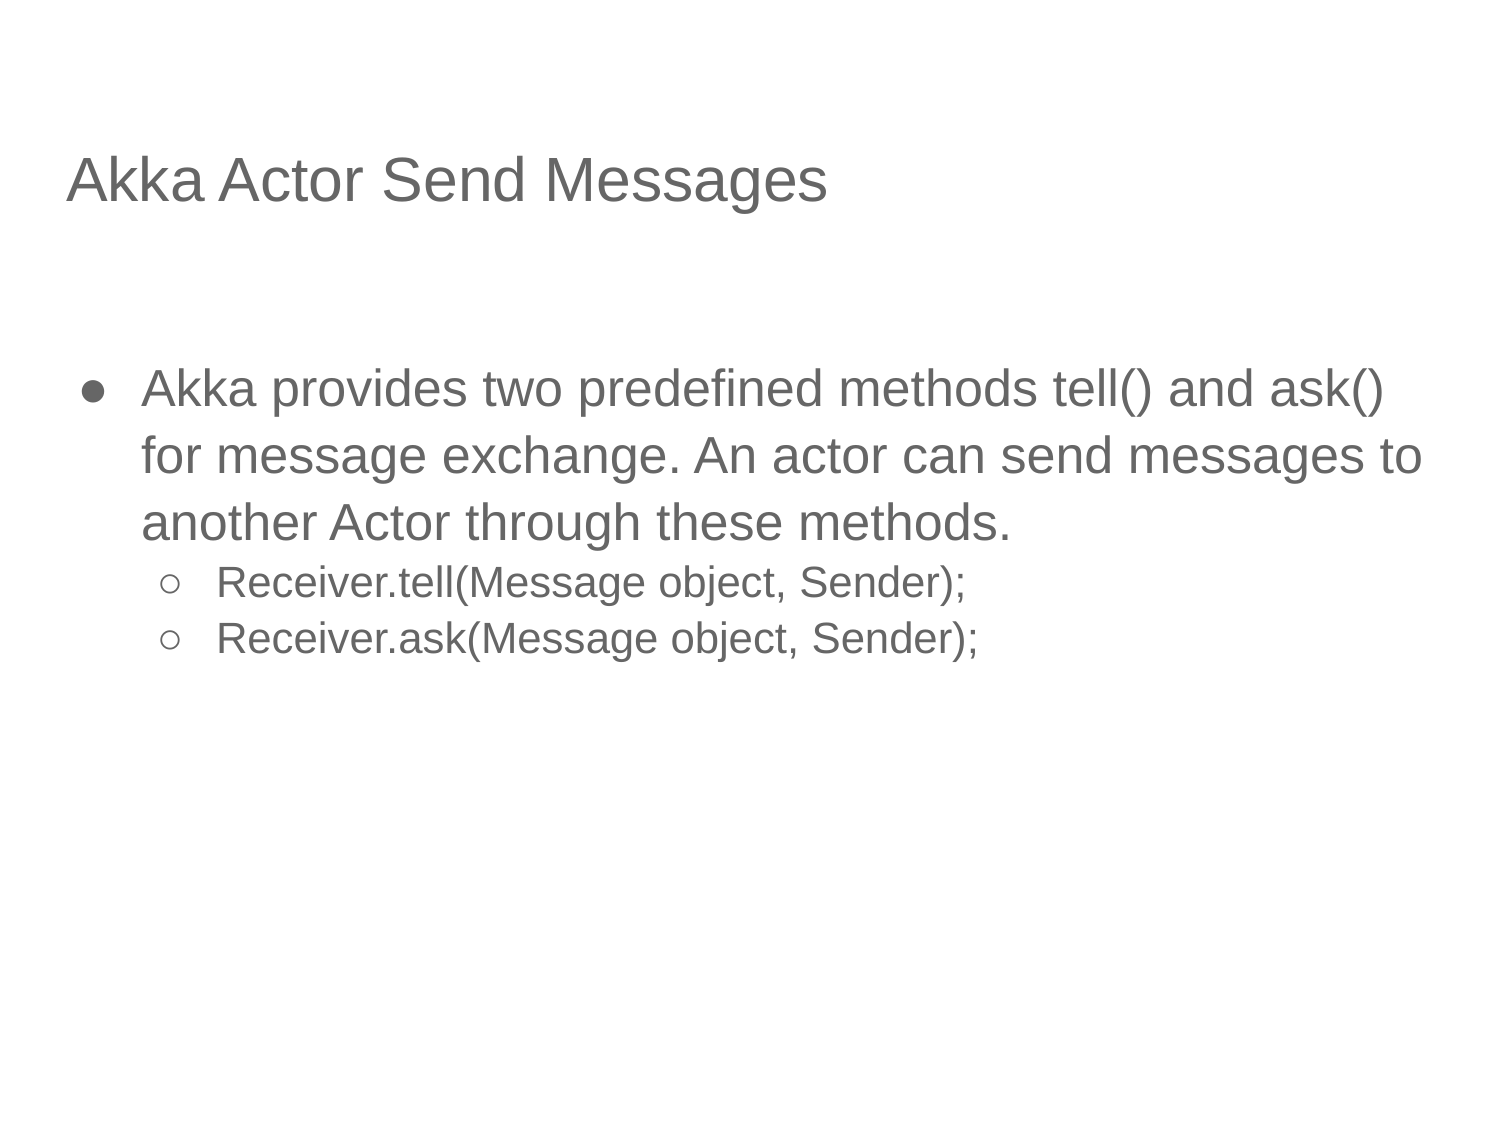

# Akka Actor Send Messages
Akka provides two predefined methods tell() and ask() for message exchange. An actor can send messages to another Actor through these methods.
Receiver.tell(Message object, Sender);
Receiver.ask(Message object, Sender);